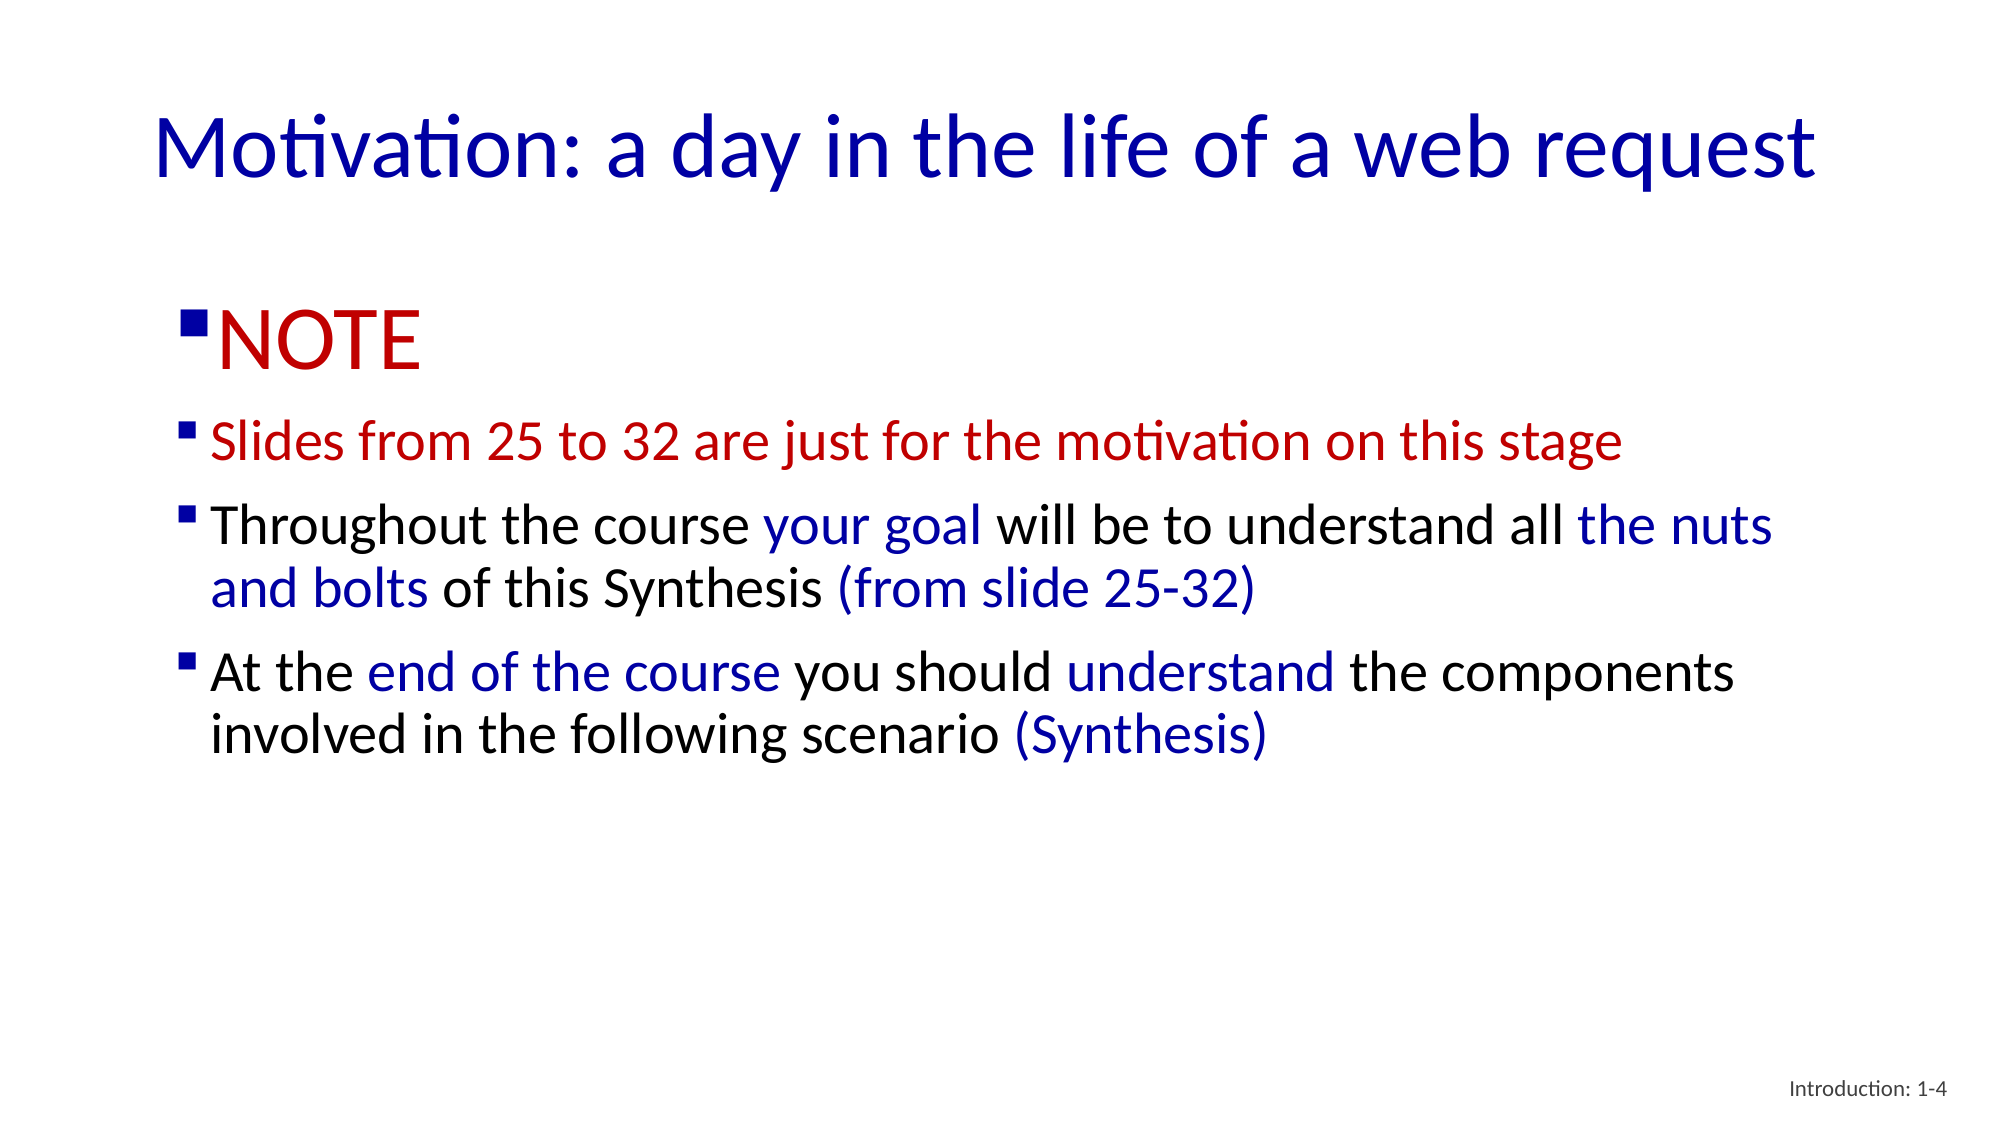

# Motivation: a day in the life of a web request
NOTE
Slides from 25 to 32 are just for the motivation on this stage
Throughout the course your goal will be to understand all the nuts and bolts of this Synthesis (from slide 25-32)
At the end of the course you should understand the components involved in the following scenario (Synthesis)
Introduction: 1-4